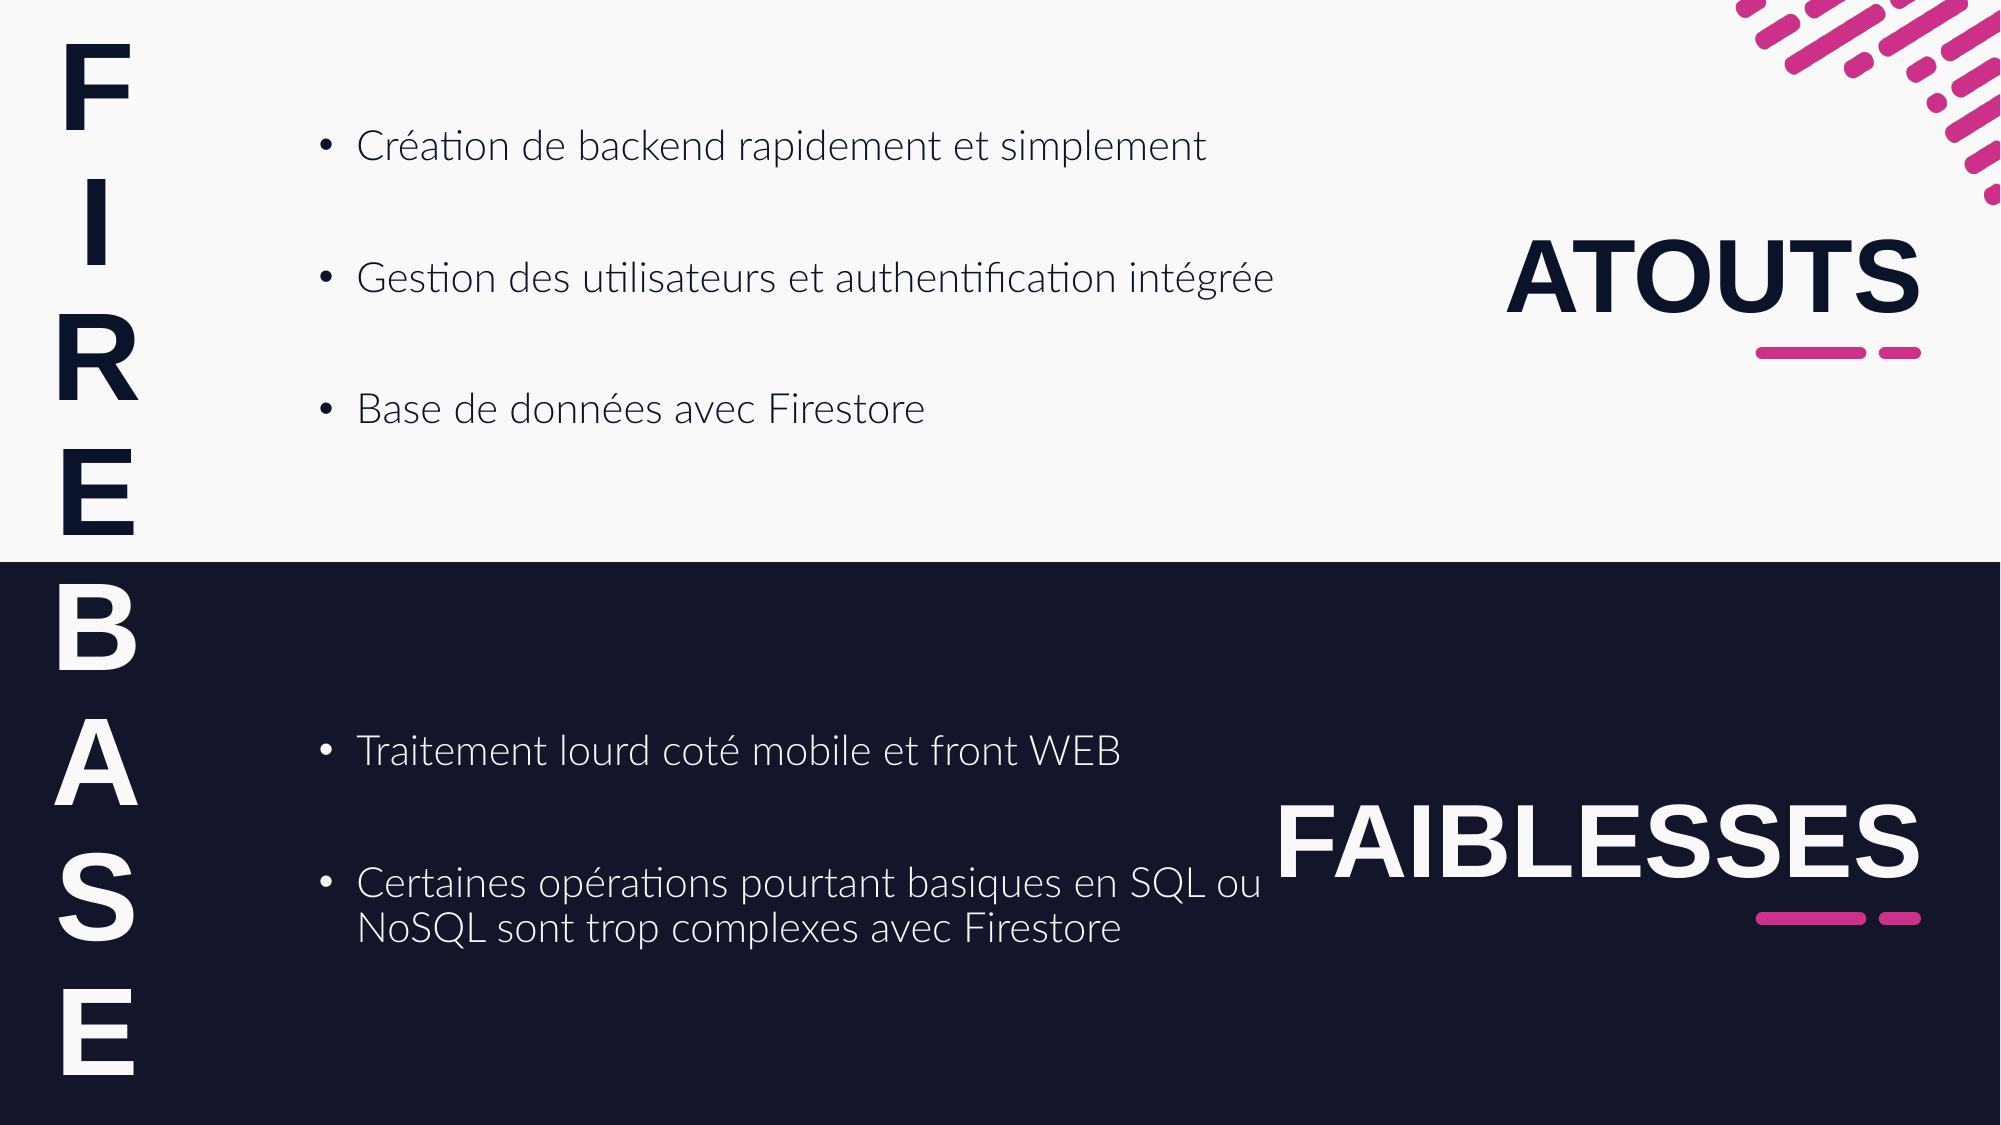

Création de backend rapidement et simplement

Gestion des utilisateurs et authentification intégrée

Base de données avec Firestore
Traitement lourd coté mobile et front WEB

Certaines opérations pourtant basiques en SQL ou NoSQL sont trop complexes avec Firestore